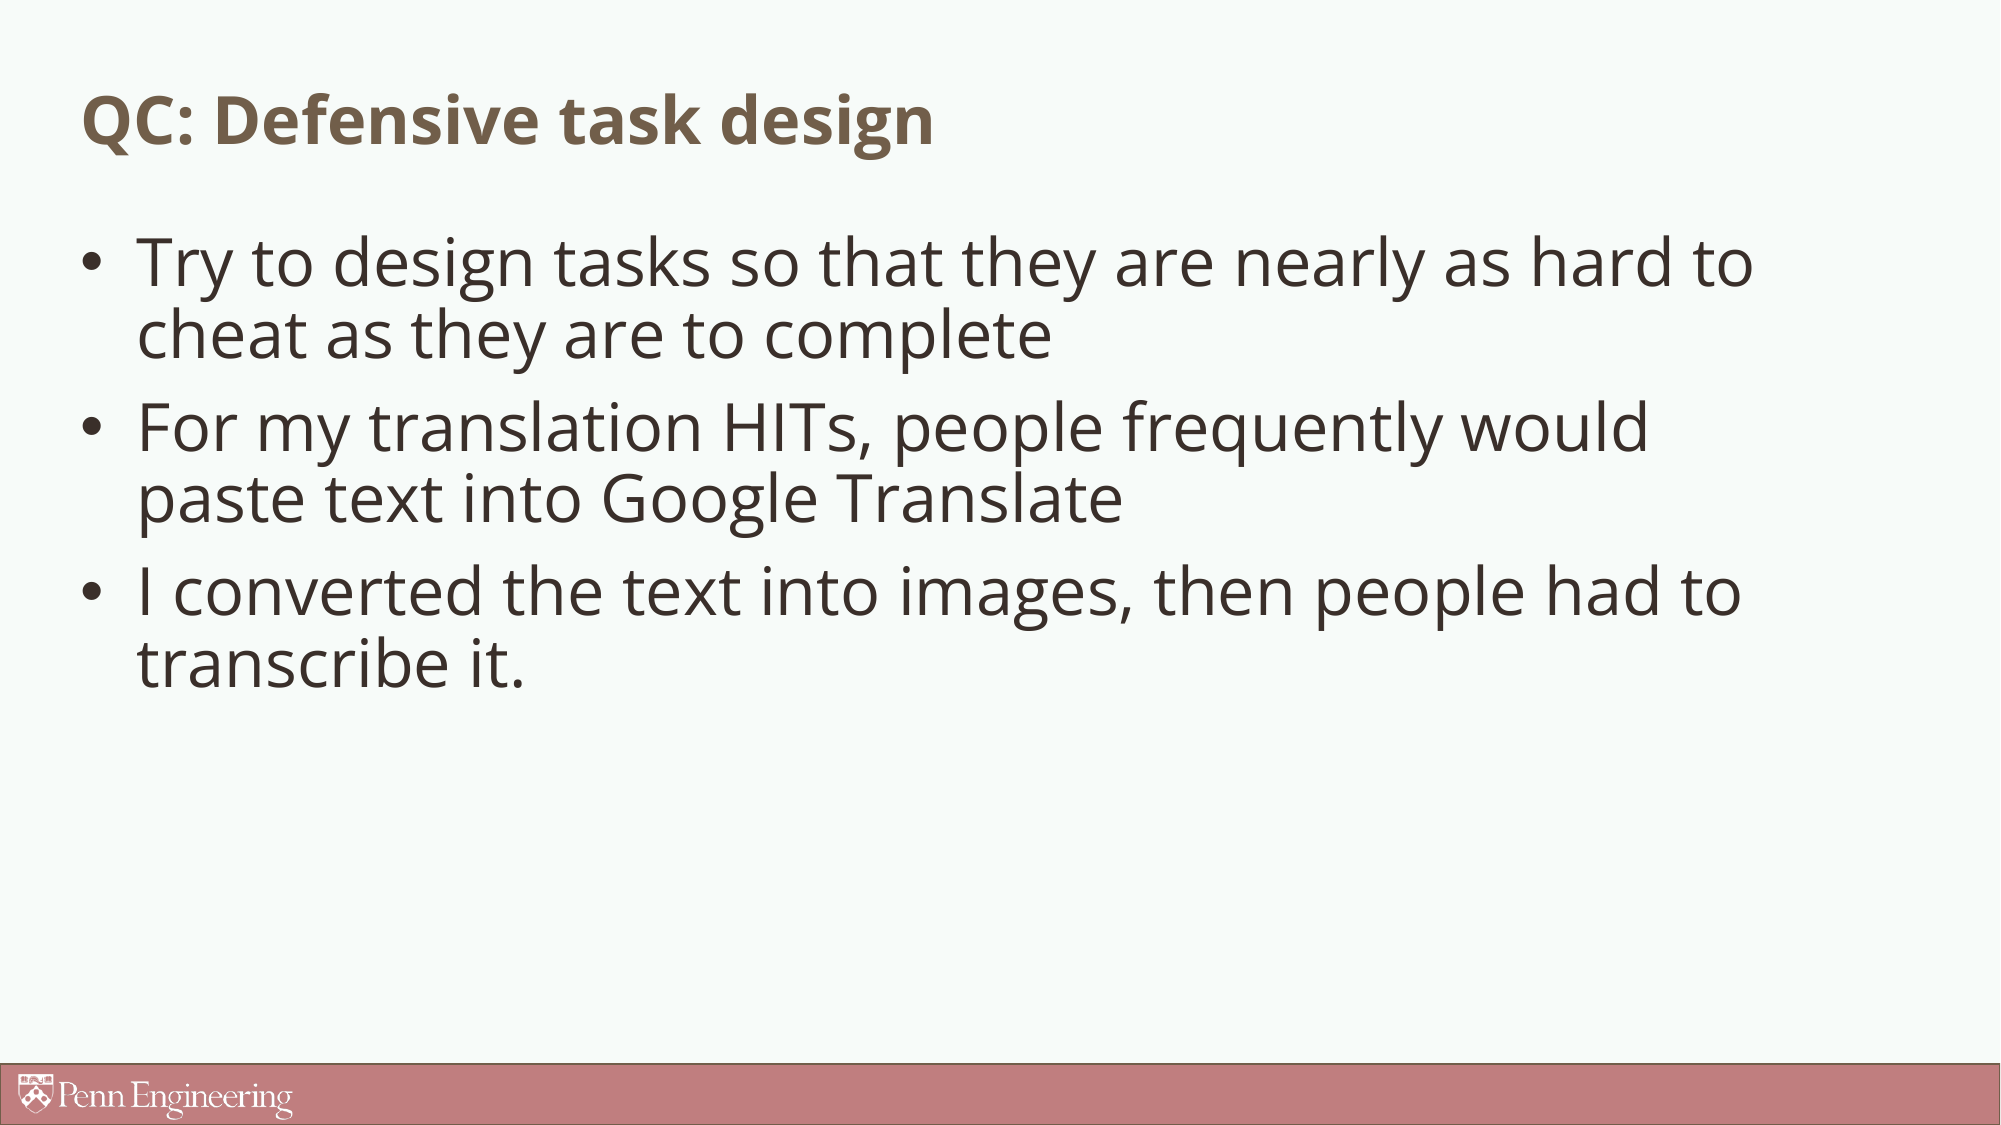

# QC: Defensive task design
Try to design tasks so that they are nearly as hard to cheat as they are to complete
For my translation HITs, people frequently would paste text into Google Translate
I converted the text into images, then people had to transcribe it.